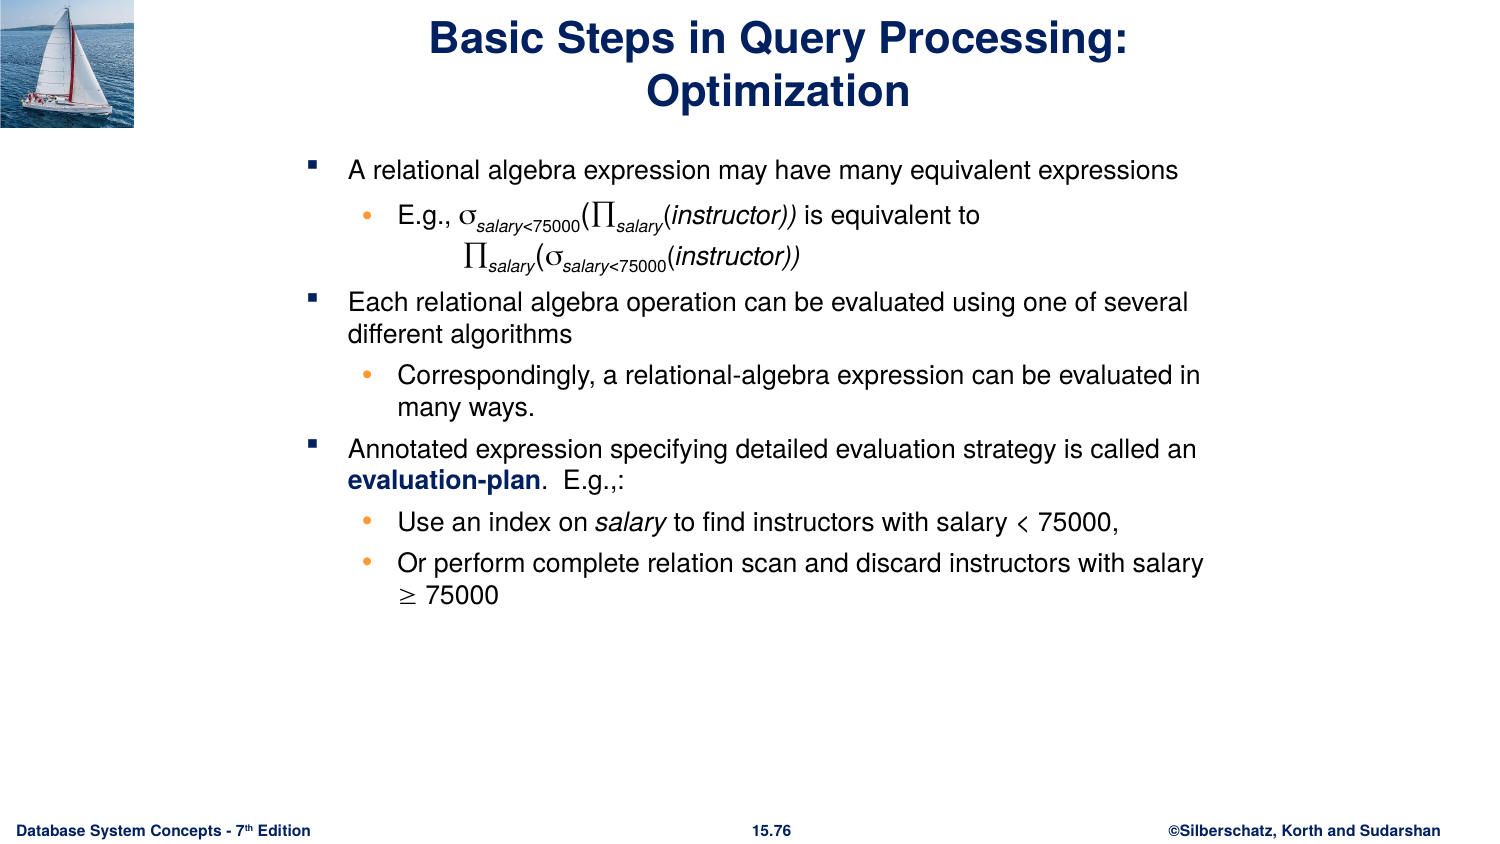

# Basic Steps in Query Processing: Optimization
A relational algebra expression may have many equivalent expressions
E.g., σsalary<75000(∏salary(instructor)) is equivalent to
         ∏salary(σsalary<75000(instructor))
Each relational algebra operation can be evaluated using one of several different algorithms
Correspondingly, a relational-algebra expression can be evaluated in many ways.
Annotated expression specifying detailed evaluation strategy is called an evaluation-plan.  E.g.,:
Use an index on salary to find instructors with salary < 75000,
Or perform complete relation scan and discard instructors with salary ≥ 75000